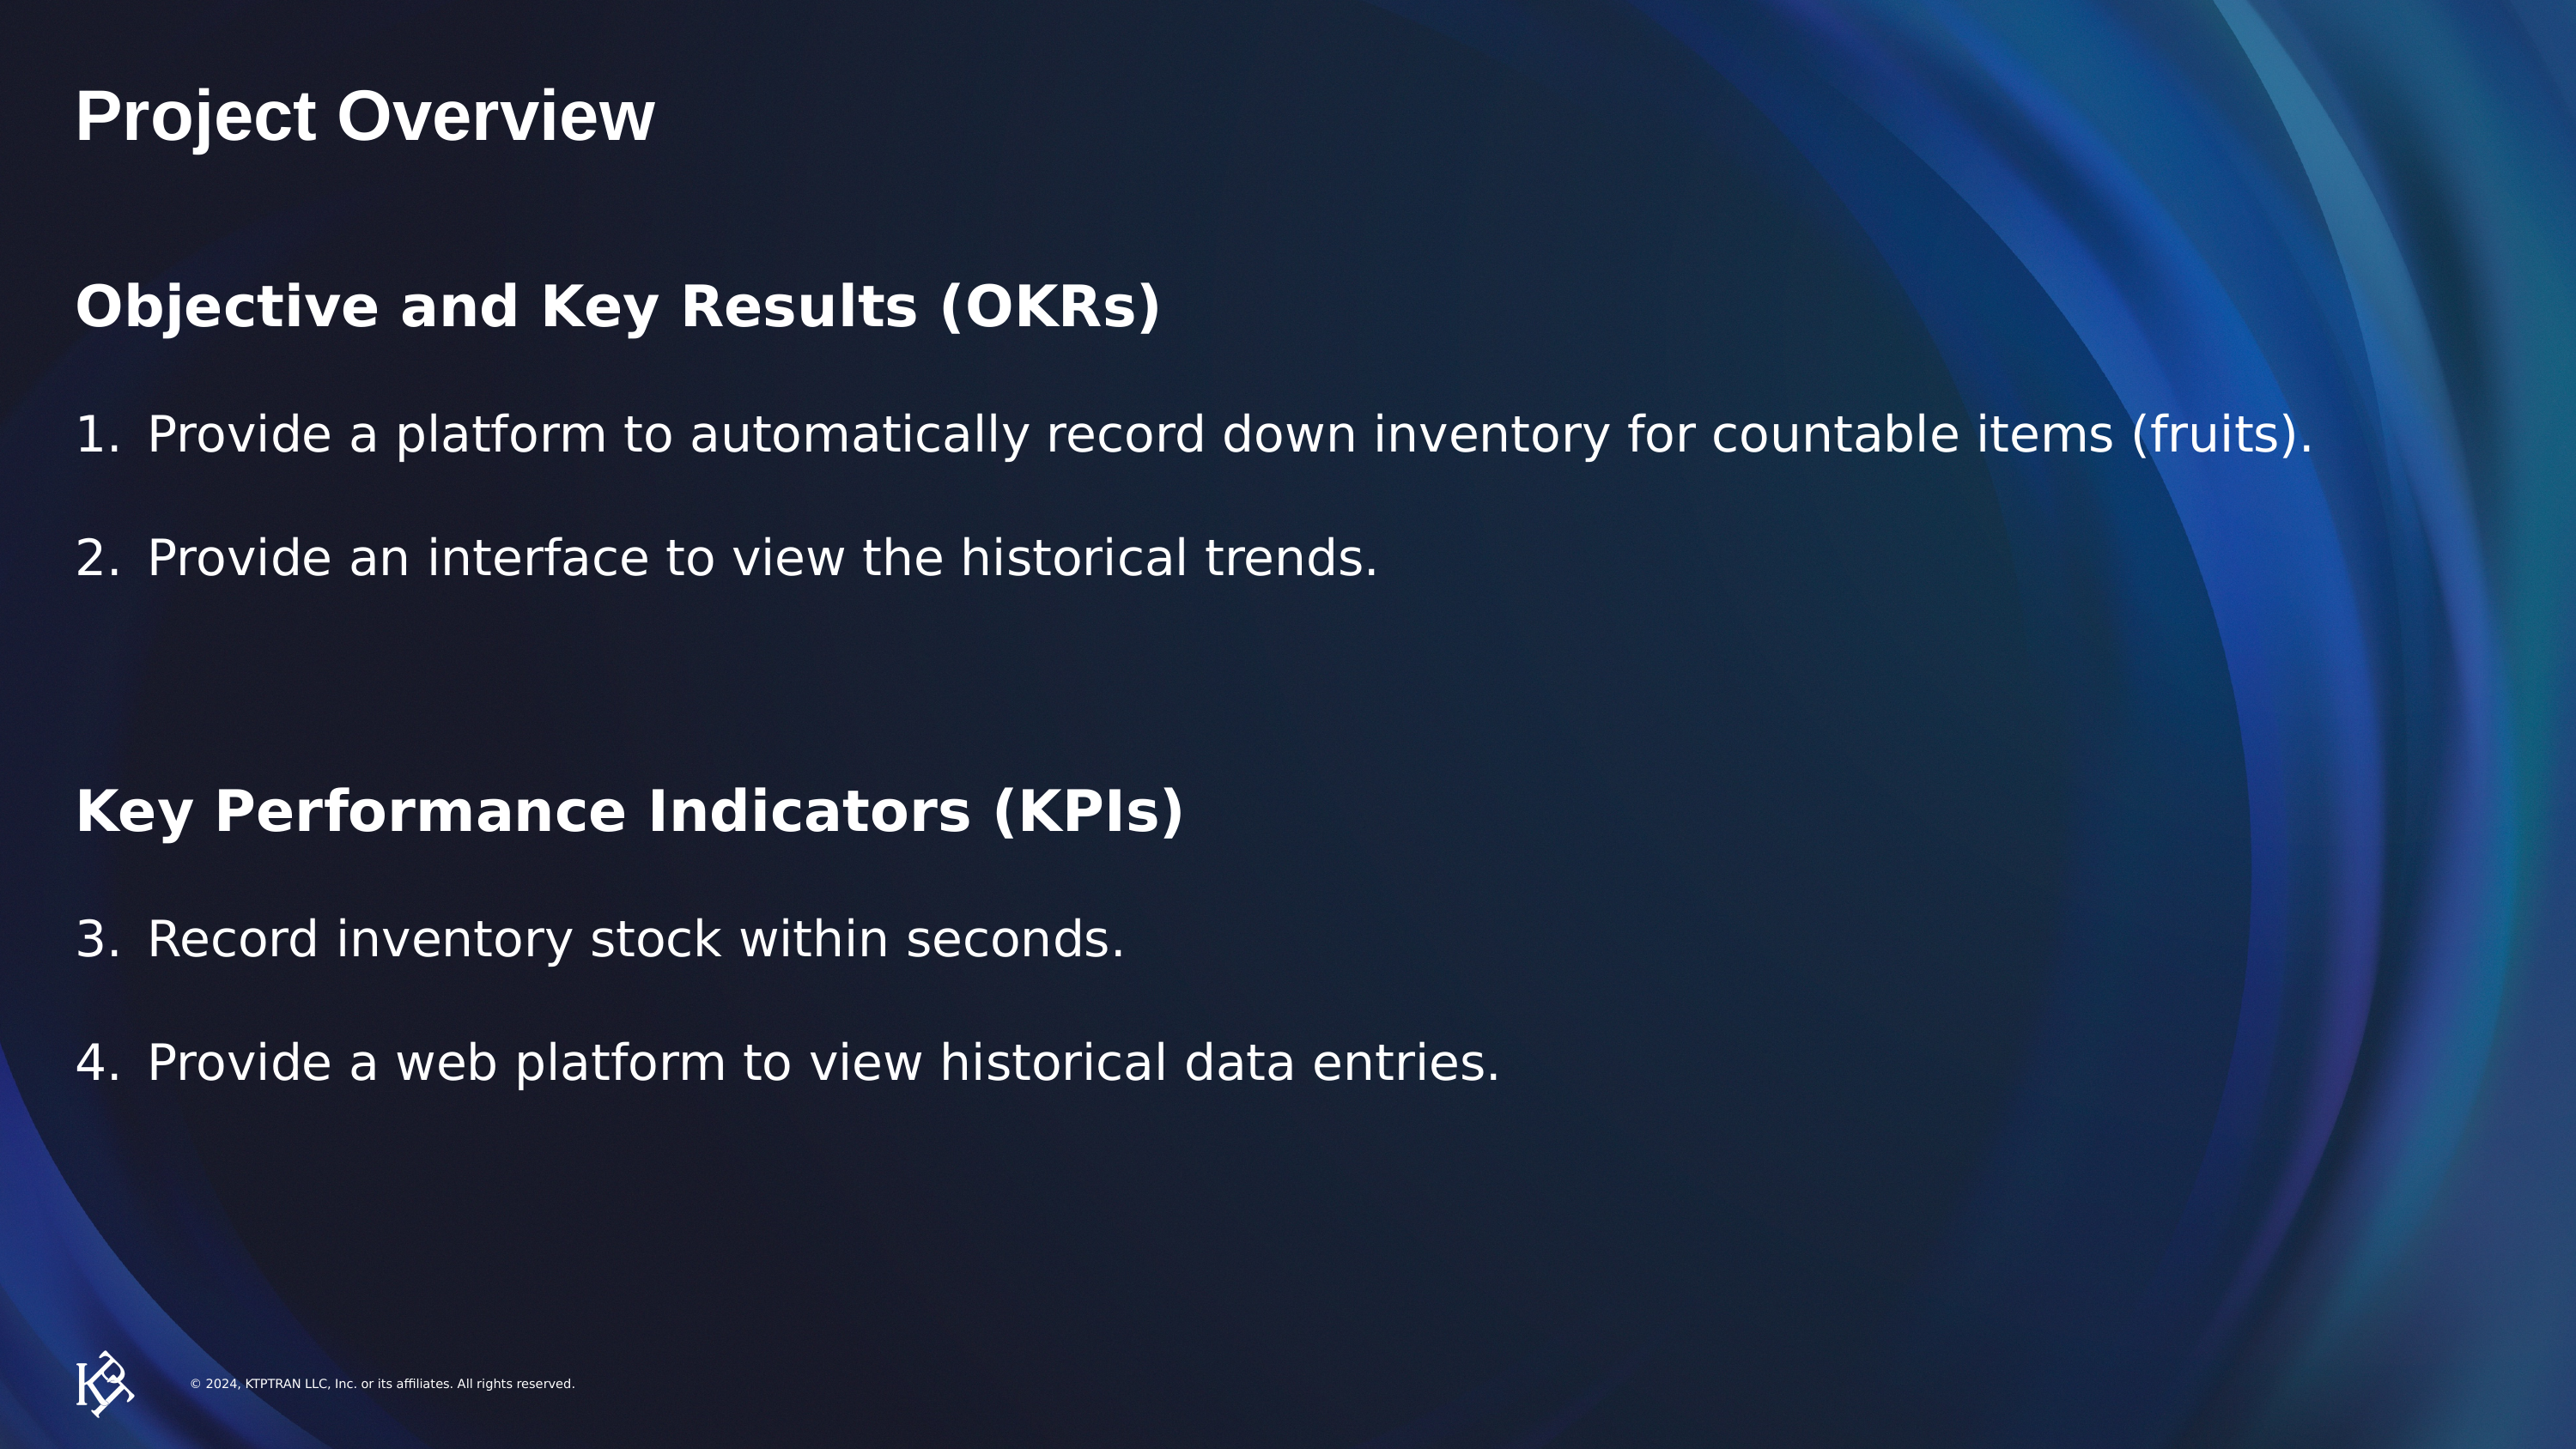

# Project Overview
Objective and Key Results (OKRs)
Provide a platform to automatically record down inventory for countable items (fruits).
Provide an interface to view the historical trends.

Key Performance Indicators (KPIs)
Record inventory stock within seconds.
Provide a web platform to view historical data entries.